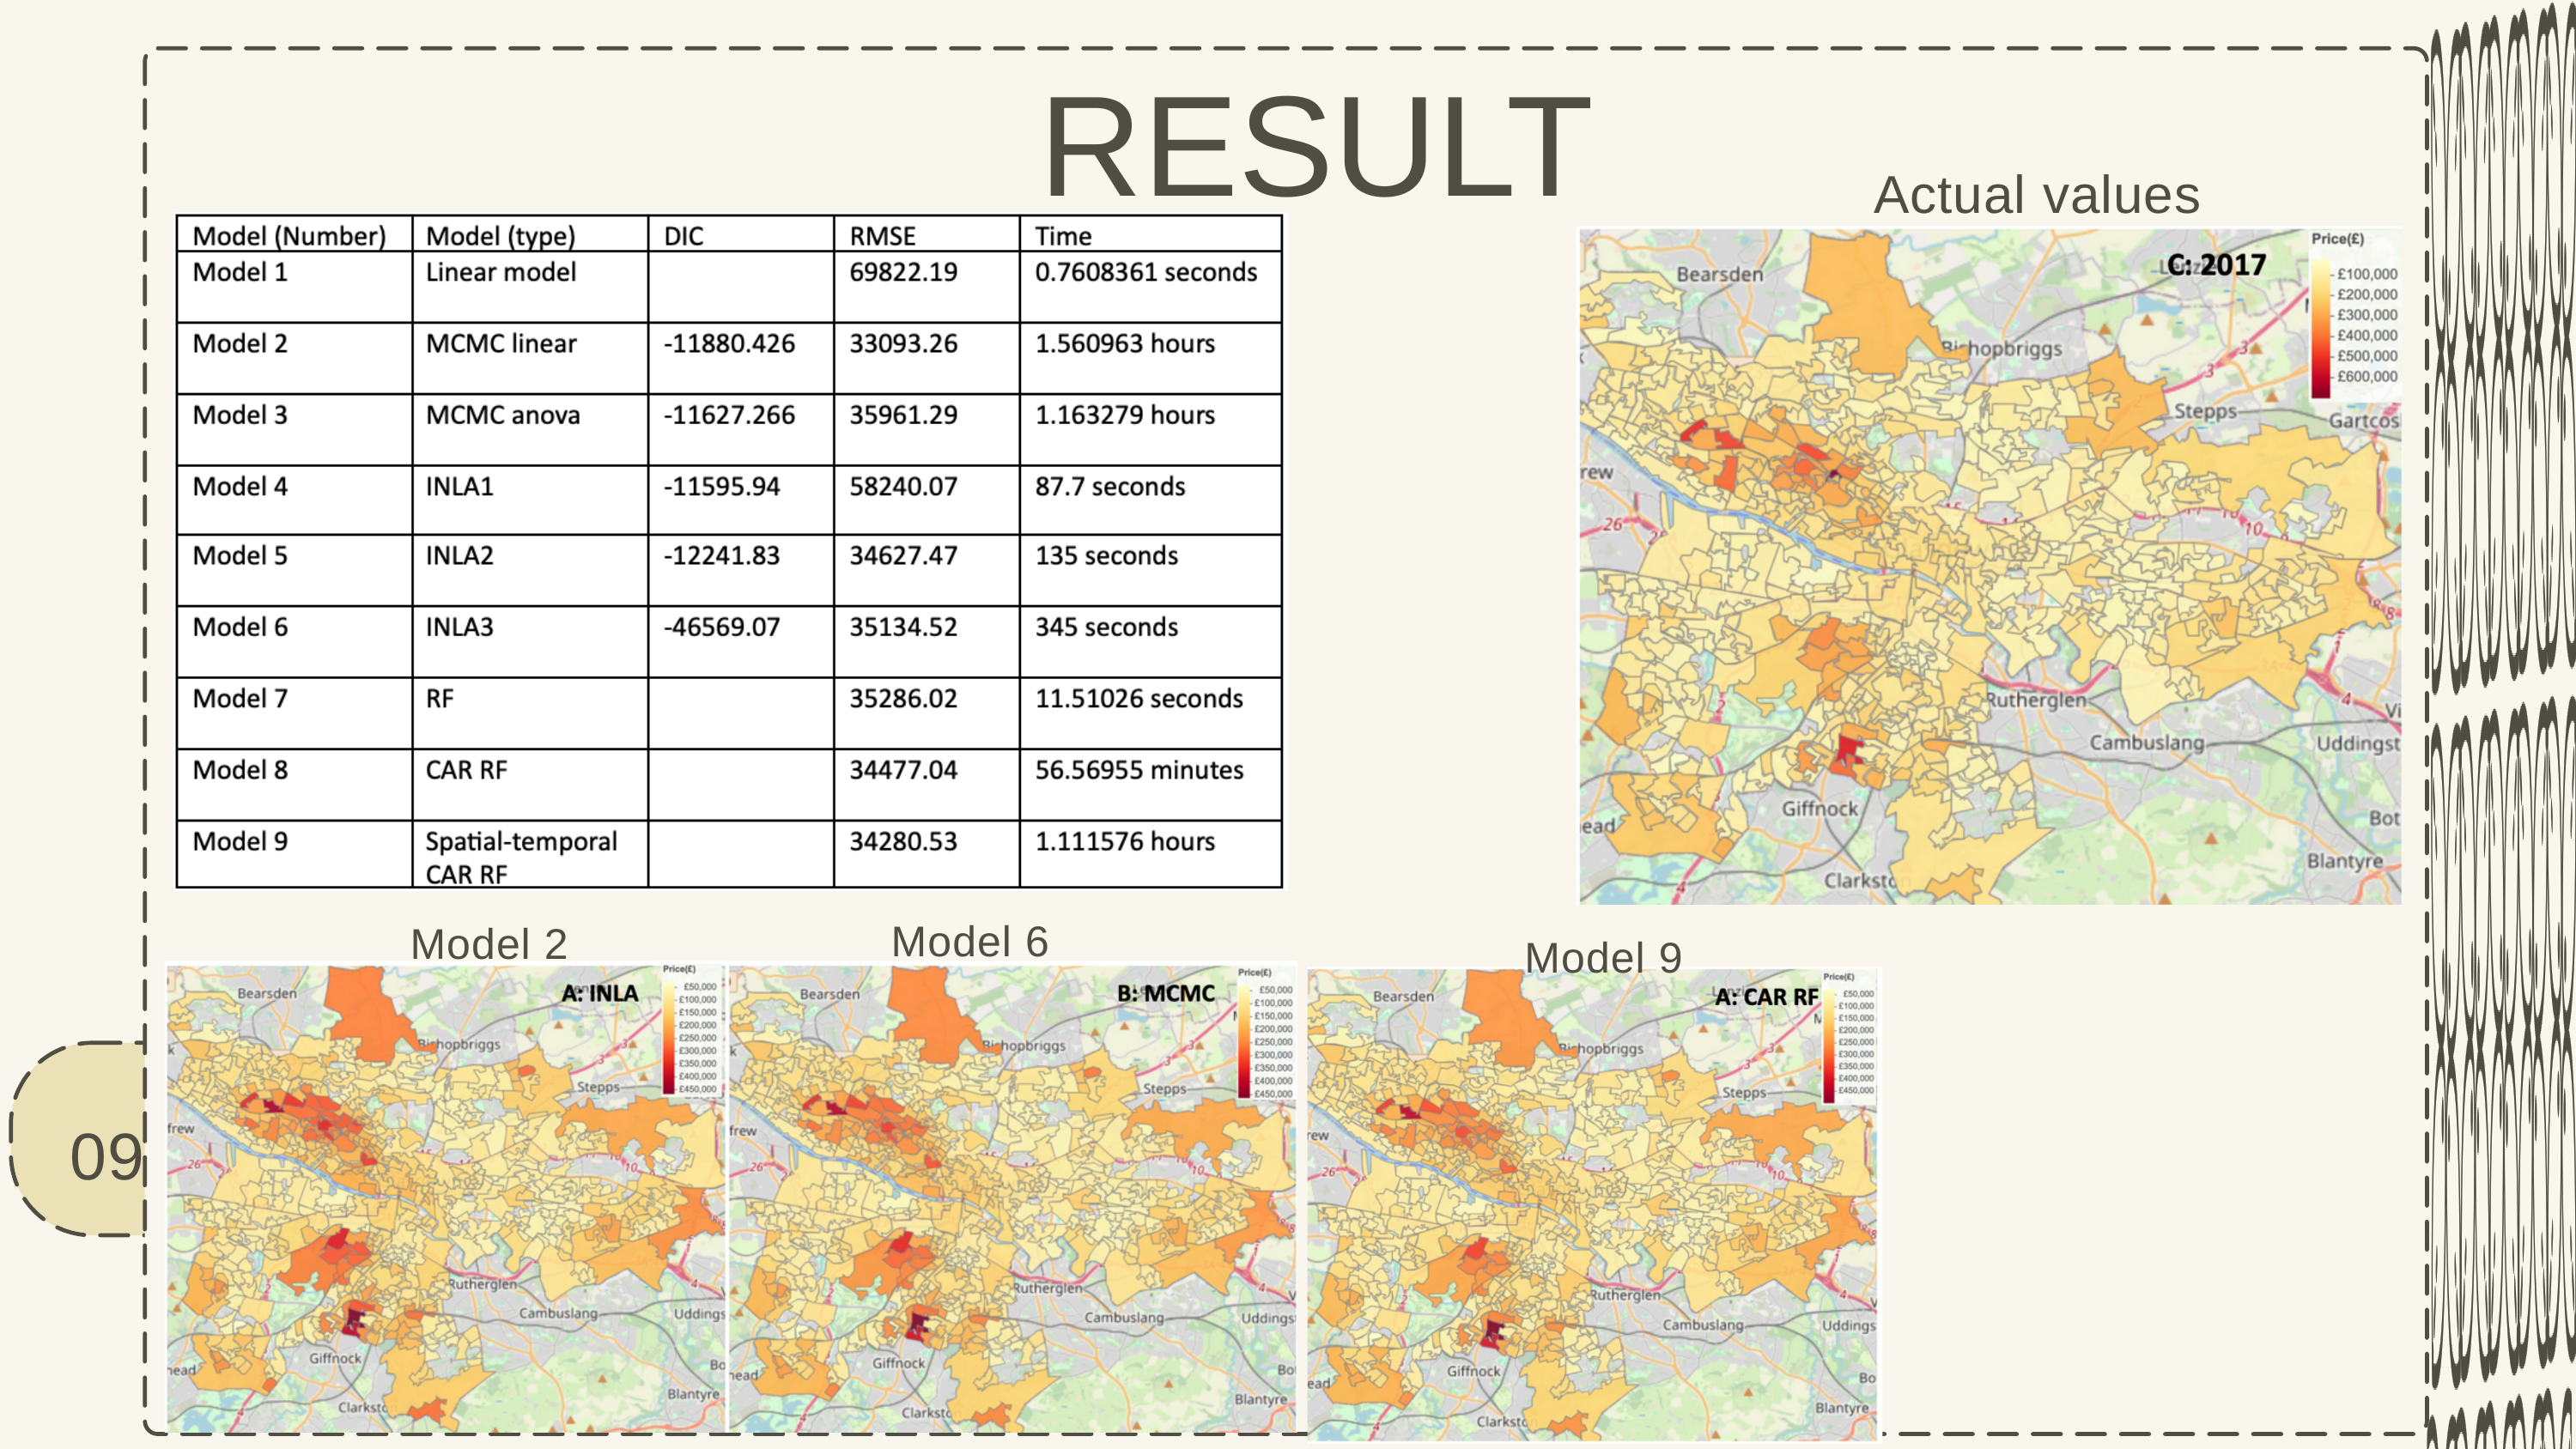

RESULT

Actual values

Model 6
Model 2
Model 9

09